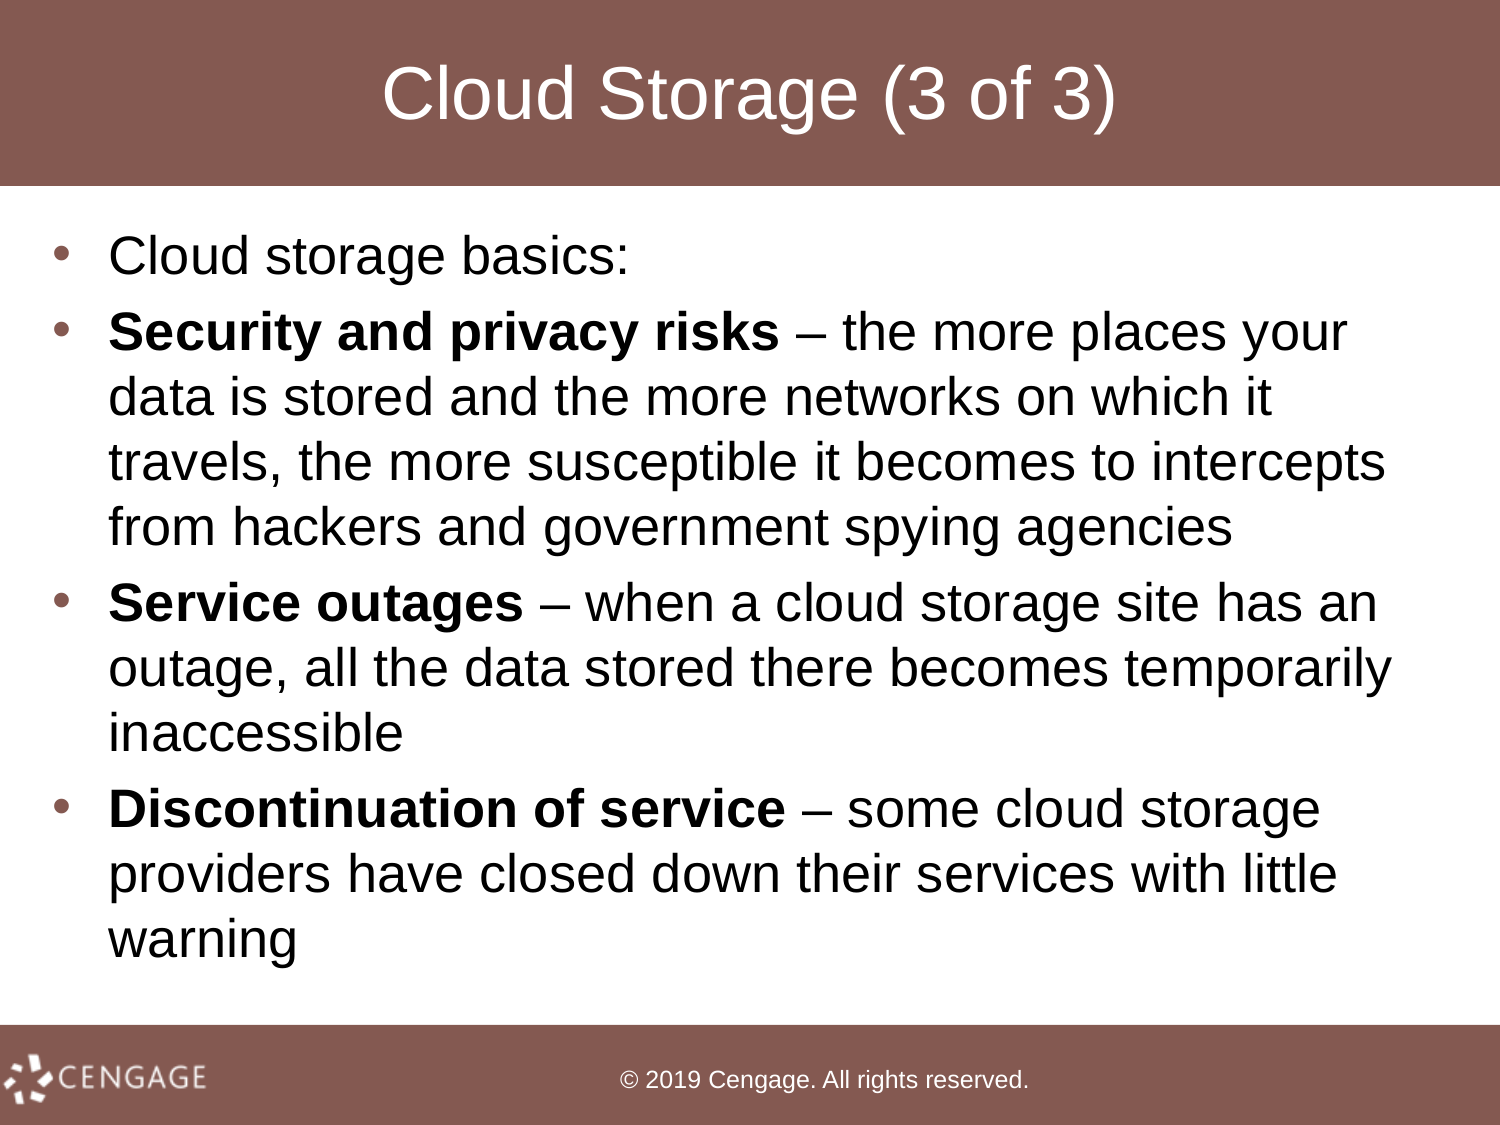

# Cloud Storage (3 of 3)
Cloud storage basics:
Security and privacy risks – the more places your data is stored and the more networks on which it travels, the more susceptible it becomes to intercepts from hackers and government spying agencies
Service outages – when a cloud storage site has an outage, all the data stored there becomes temporarily inaccessible
Discontinuation of service – some cloud storage providers have closed down their services with little warning